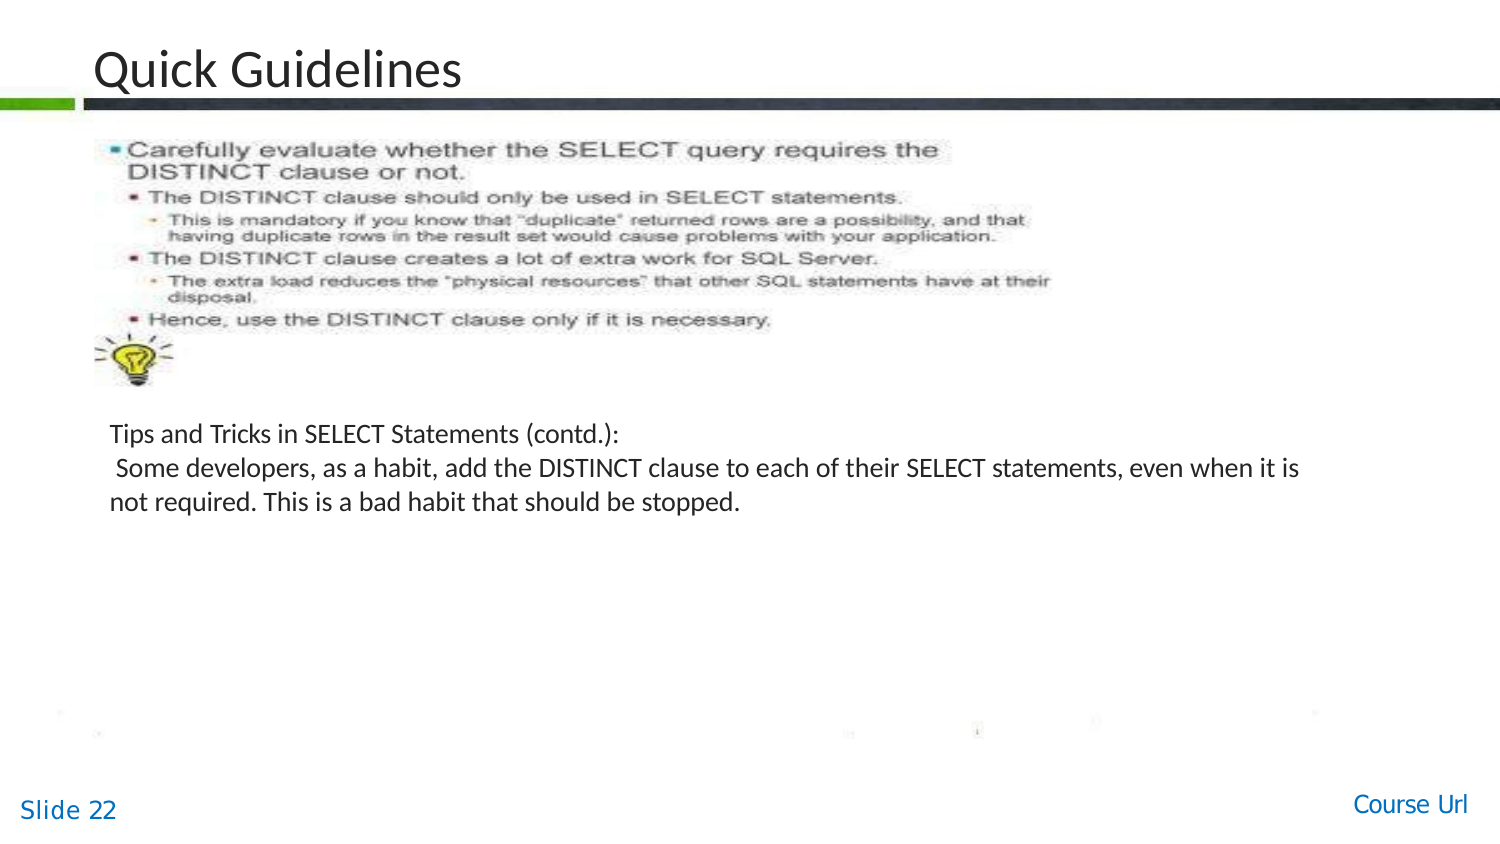

# Quick Guidelines

Tips and Tricks in SELECT Statements (contd.):
Some developers, as a habit, add the DISTINCT clause to each of their SELECT statements, even when it is
not required. This is a bad habit that should be stopped.
Course Url
Slide 22